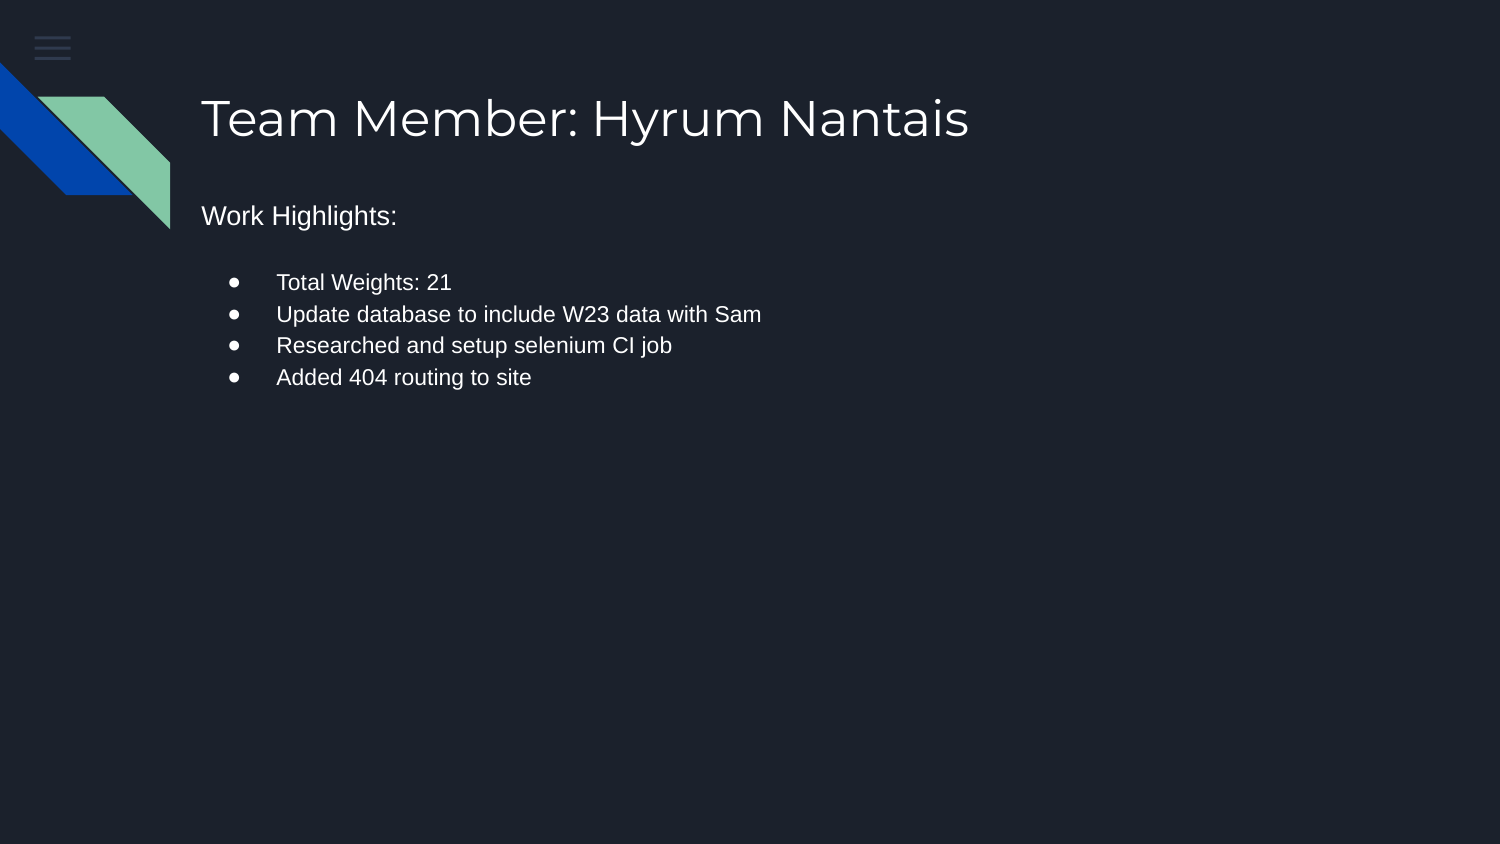

# Team Member: Hyrum Nantais

Work Highlights:
Total Weights: 21
Update database to include W23 data with Sam
Researched and setup selenium CI job
Added 404 routing to site